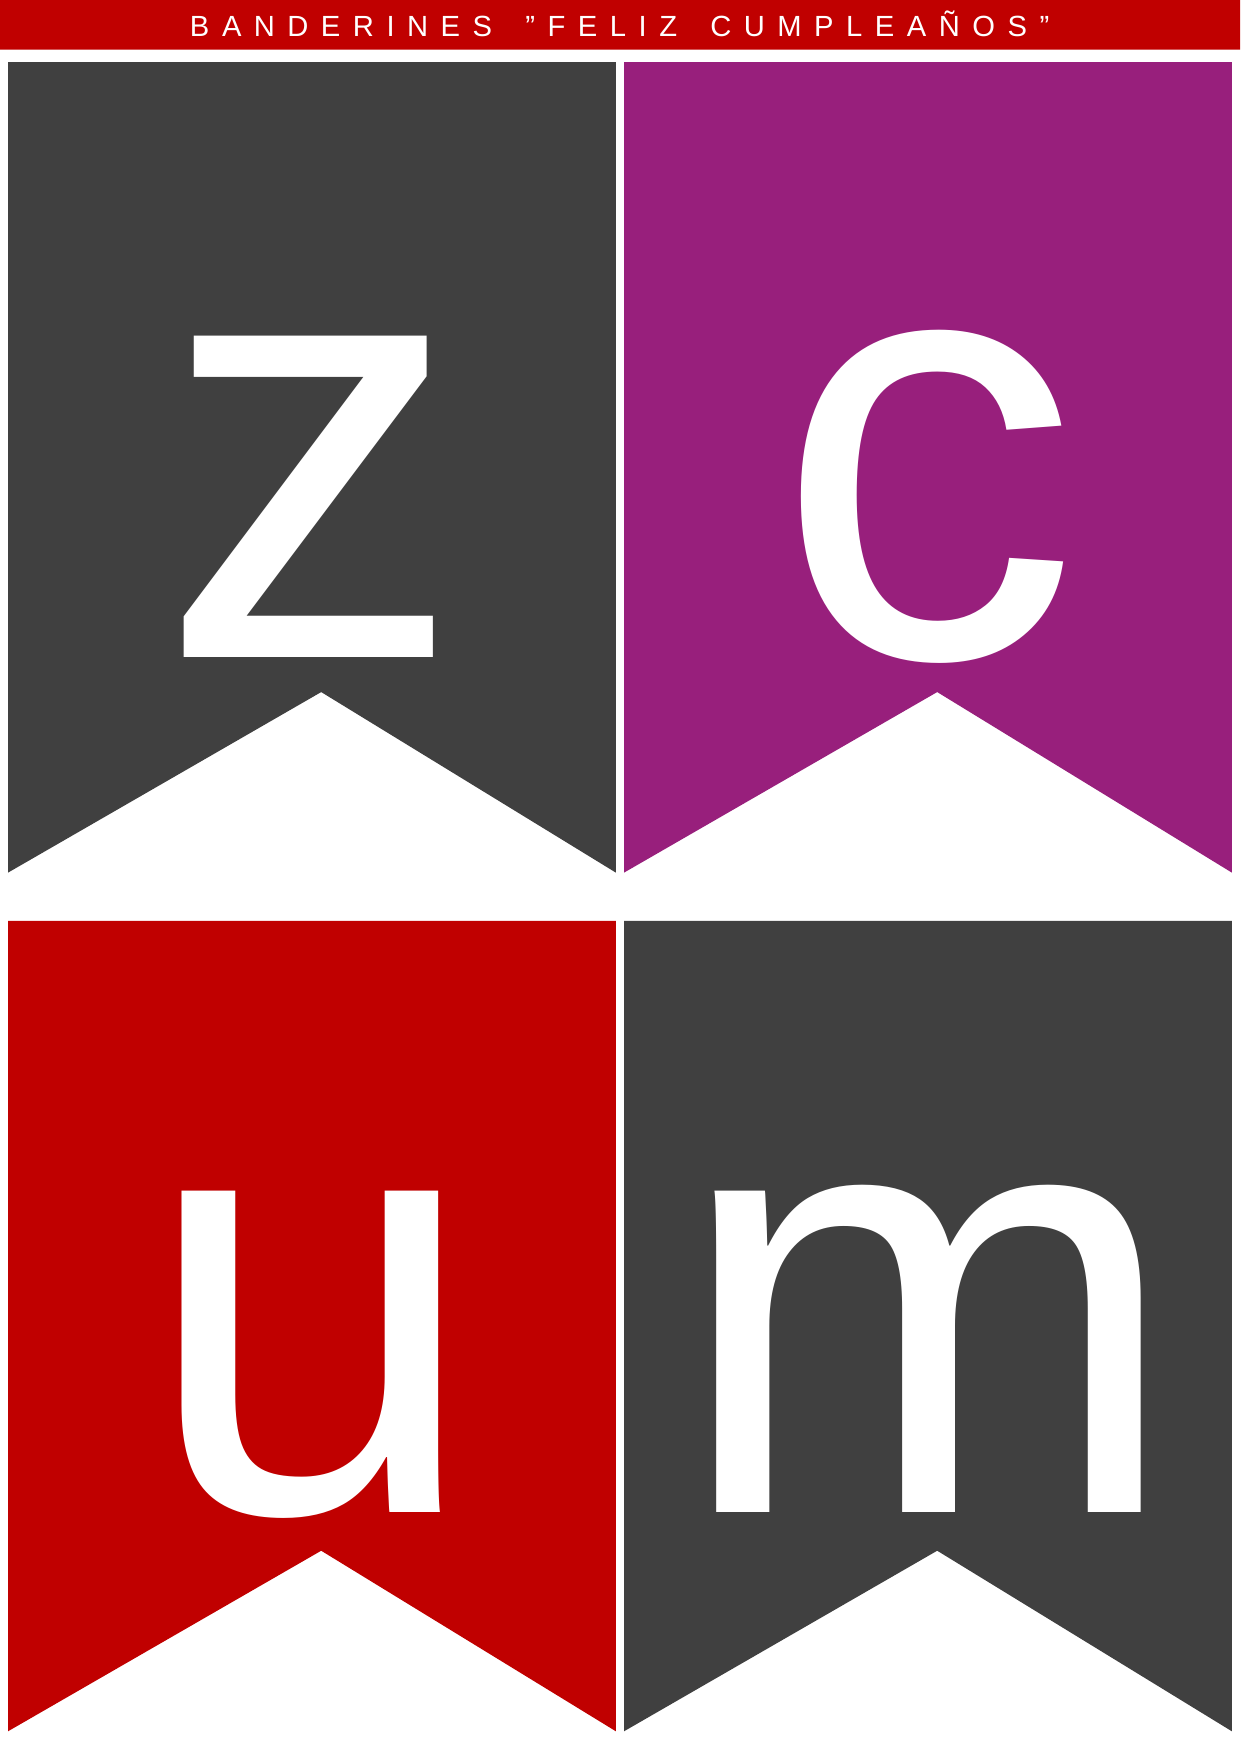

BANDERINES ”FELIZ CUMPLEAÑOS”
z
c

u
m